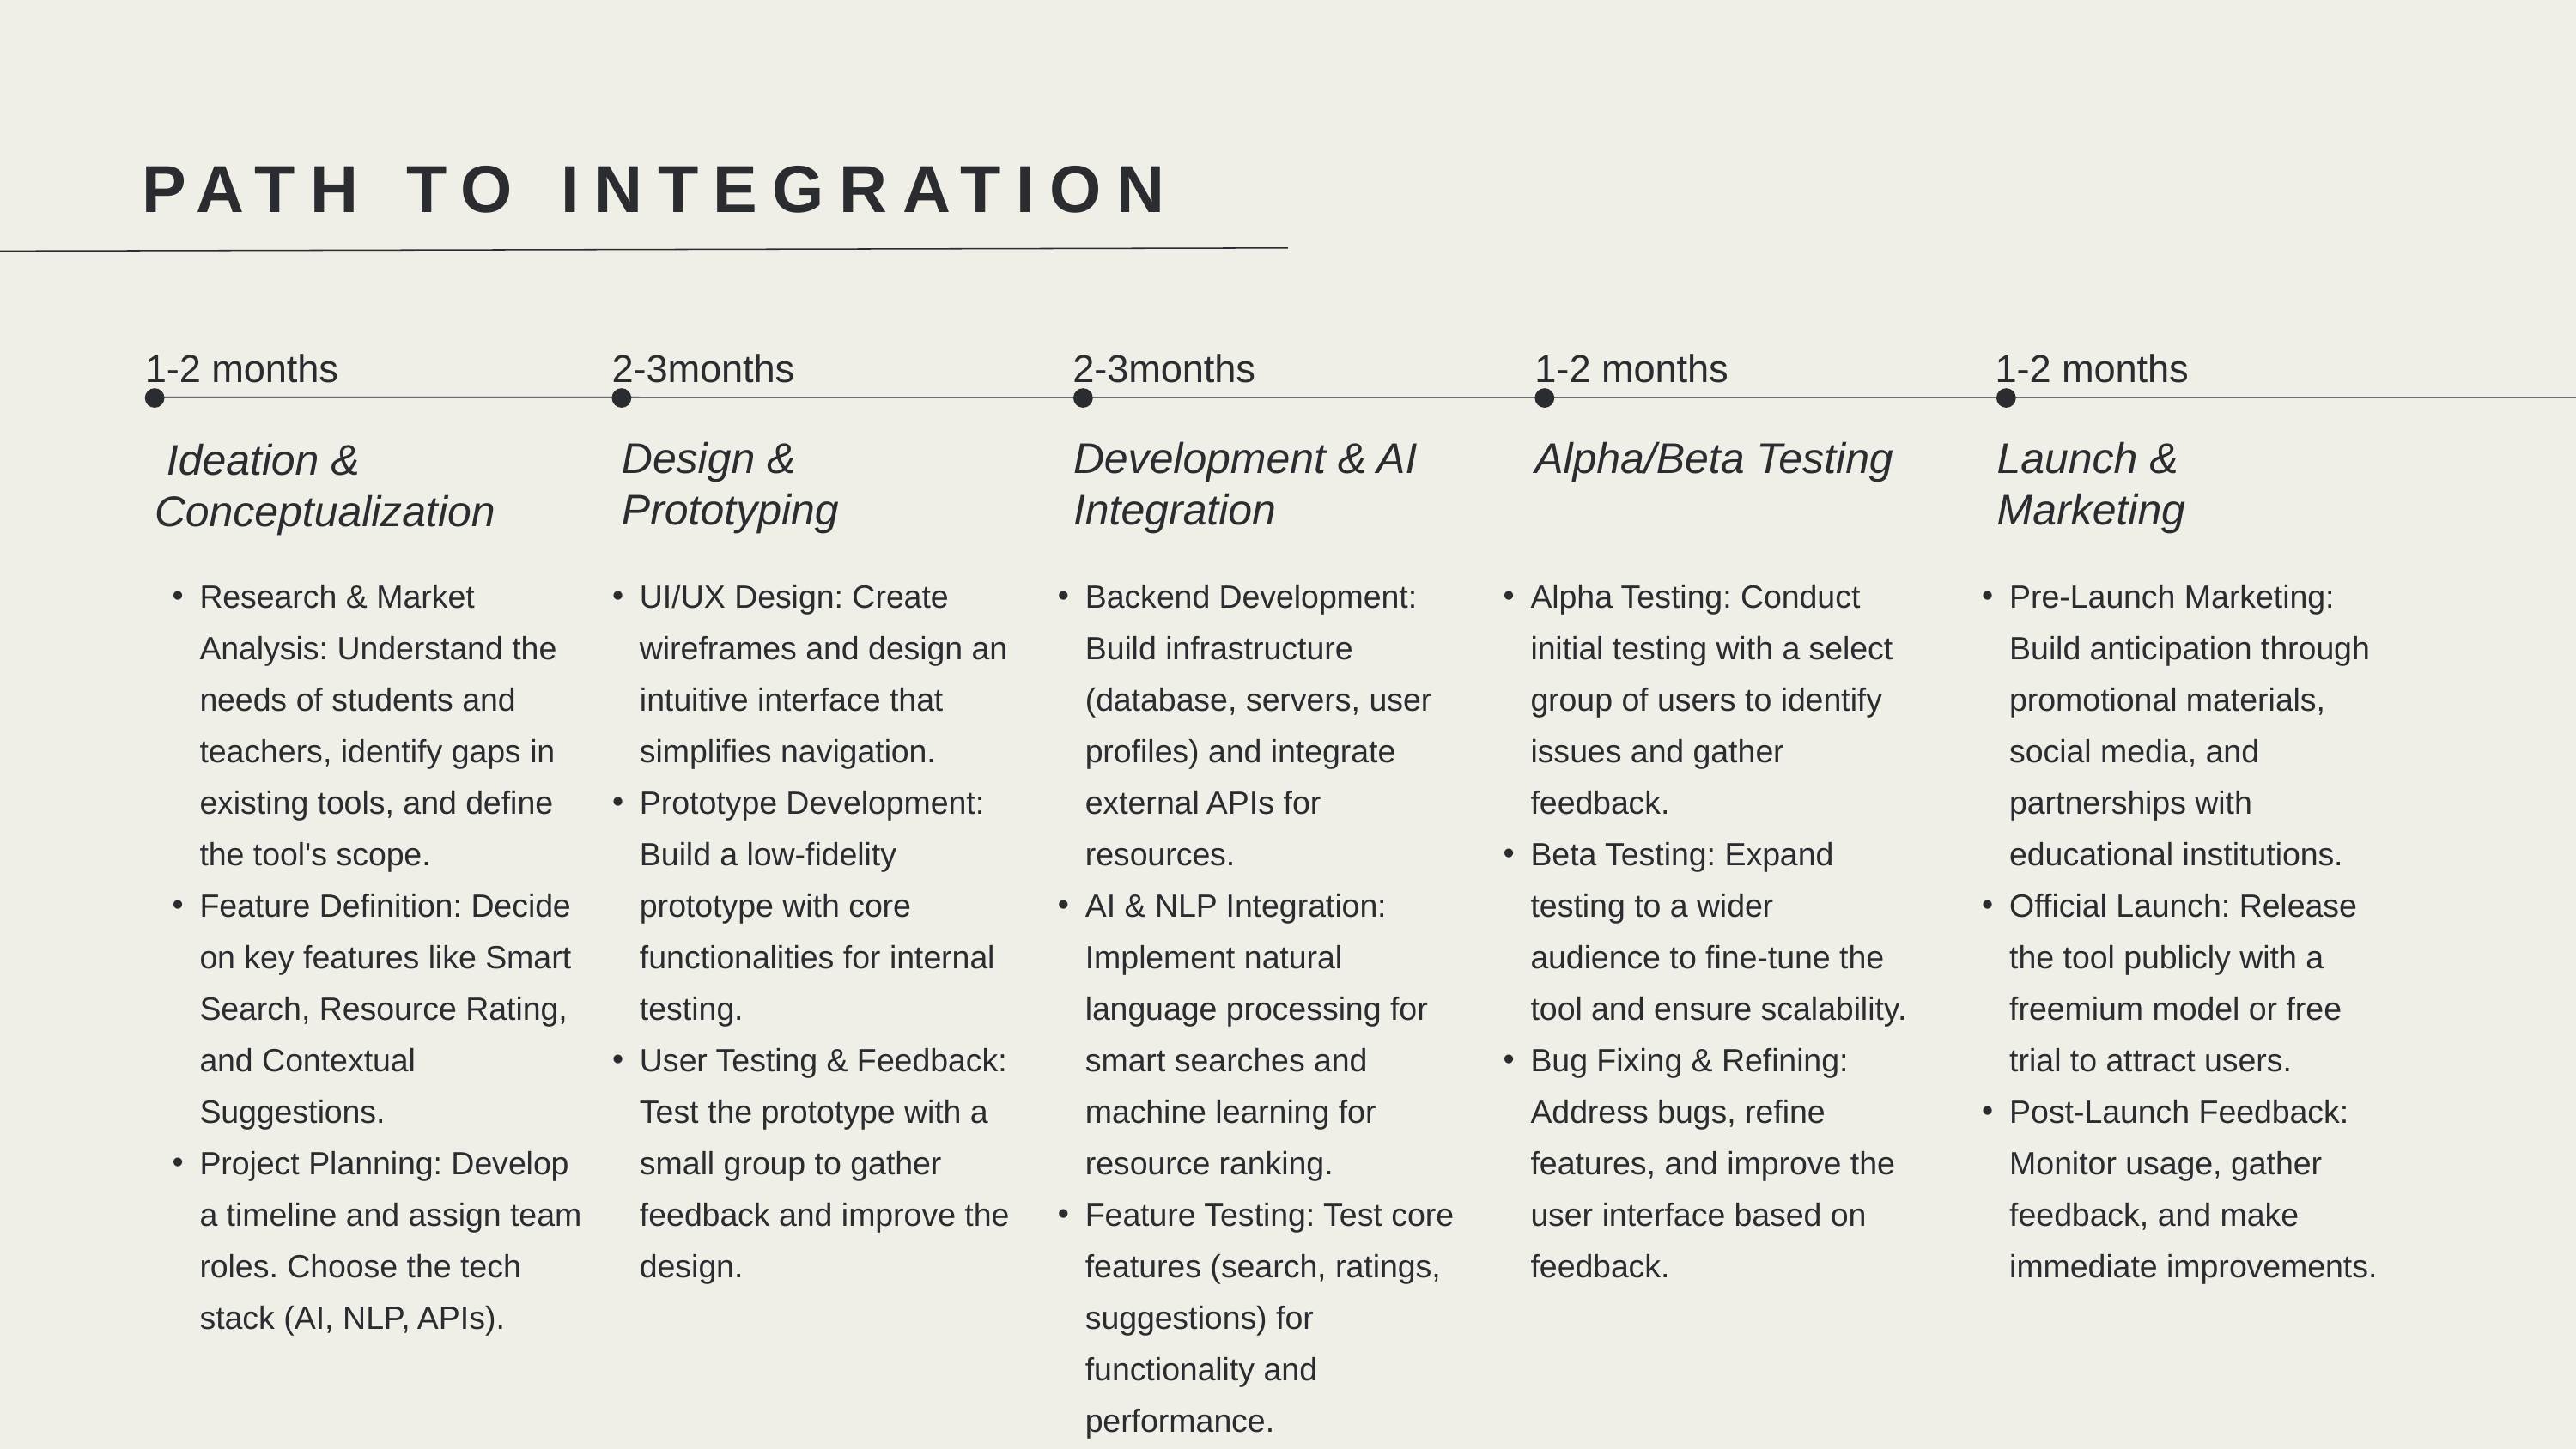

PATH TO INTEGRATION

1-2 months
2-3months
2-3months
1-2 months
1-2 months

Design & Prototyping
Development & AI Integration
Alpha/Beta Testing
Launch & Marketing
 Ideation & Conceptualization
Research & Market Analysis: Understand the needs of students and teachers, identify gaps in existing tools, and define the tool's scope.
Feature Definition: Decide on key features like Smart Search, Resource Rating, and Contextual Suggestions.
Project Planning: Develop a timeline and assign team roles. Choose the tech stack (AI, NLP, APIs).

UI/UX Design: Create wireframes and design an intuitive interface that simplifies navigation.
Prototype Development: Build a low-fidelity prototype with core functionalities for internal testing.
User Testing & Feedback: Test the prototype with a small group to gather feedback and improve the design.

Backend Development: Build infrastructure (database, servers, user profiles) and integrate external APIs for resources.
AI & NLP Integration: Implement natural language processing for smart searches and machine learning for resource ranking.
Feature Testing: Test core features (search, ratings, suggestions) for functionality and performance.

Alpha Testing: Conduct initial testing with a select group of users to identify issues and gather feedback.
Beta Testing: Expand testing to a wider audience to fine-tune the tool and ensure scalability.
Bug Fixing & Refining: Address bugs, refine features, and improve the user interface based on feedback.

Pre-Launch Marketing: Build anticipation through promotional materials, social media, and partnerships with educational institutions.
Official Launch: Release the tool publicly with a freemium model or free trial to attract users.
Post-Launch Feedback: Monitor usage, gather feedback, and make immediate improvements.